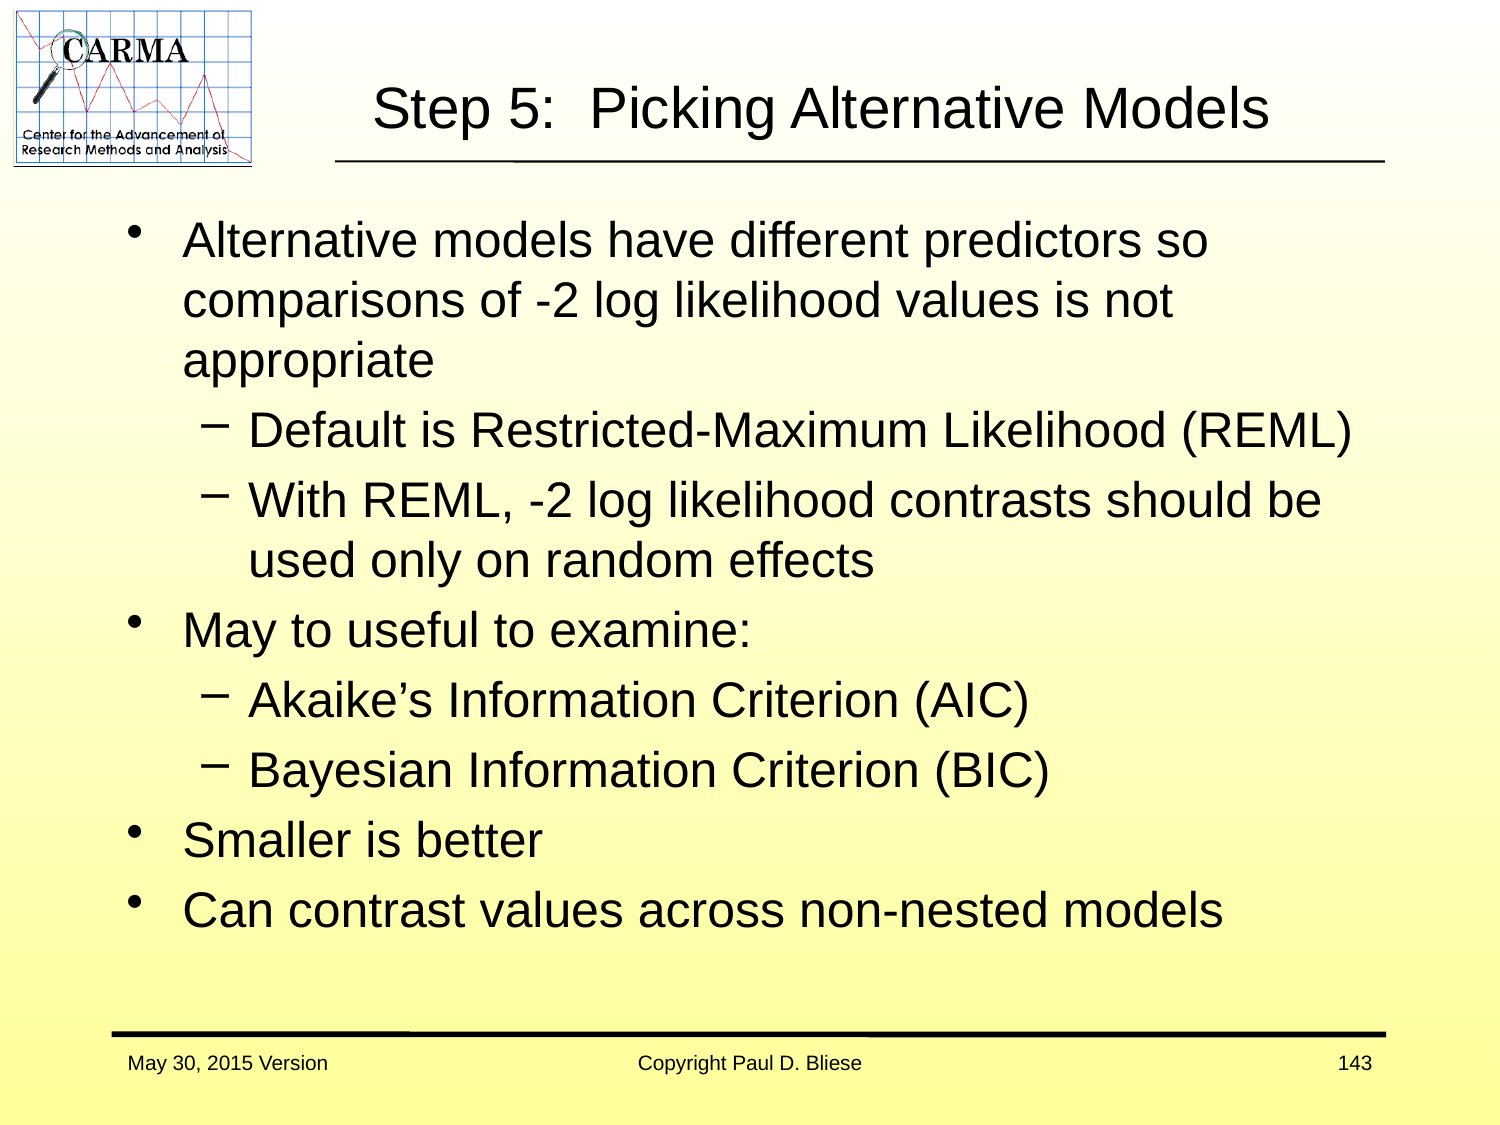

# Step 5:  Picking Alternative Models
Alternative models have different predictors so comparisons of -2 log likelihood values is not appropriate
Default is Restricted-Maximum Likelihood (REML)
With REML, -2 log likelihood contrasts should be used only on random effects
May to useful to examine:
Akaike’s Information Criterion (AIC)
Bayesian Information Criterion (BIC)
Smaller is better
Can contrast values across non-nested models

May 30, 2015 Version
Copyright Paul D. Bliese
143